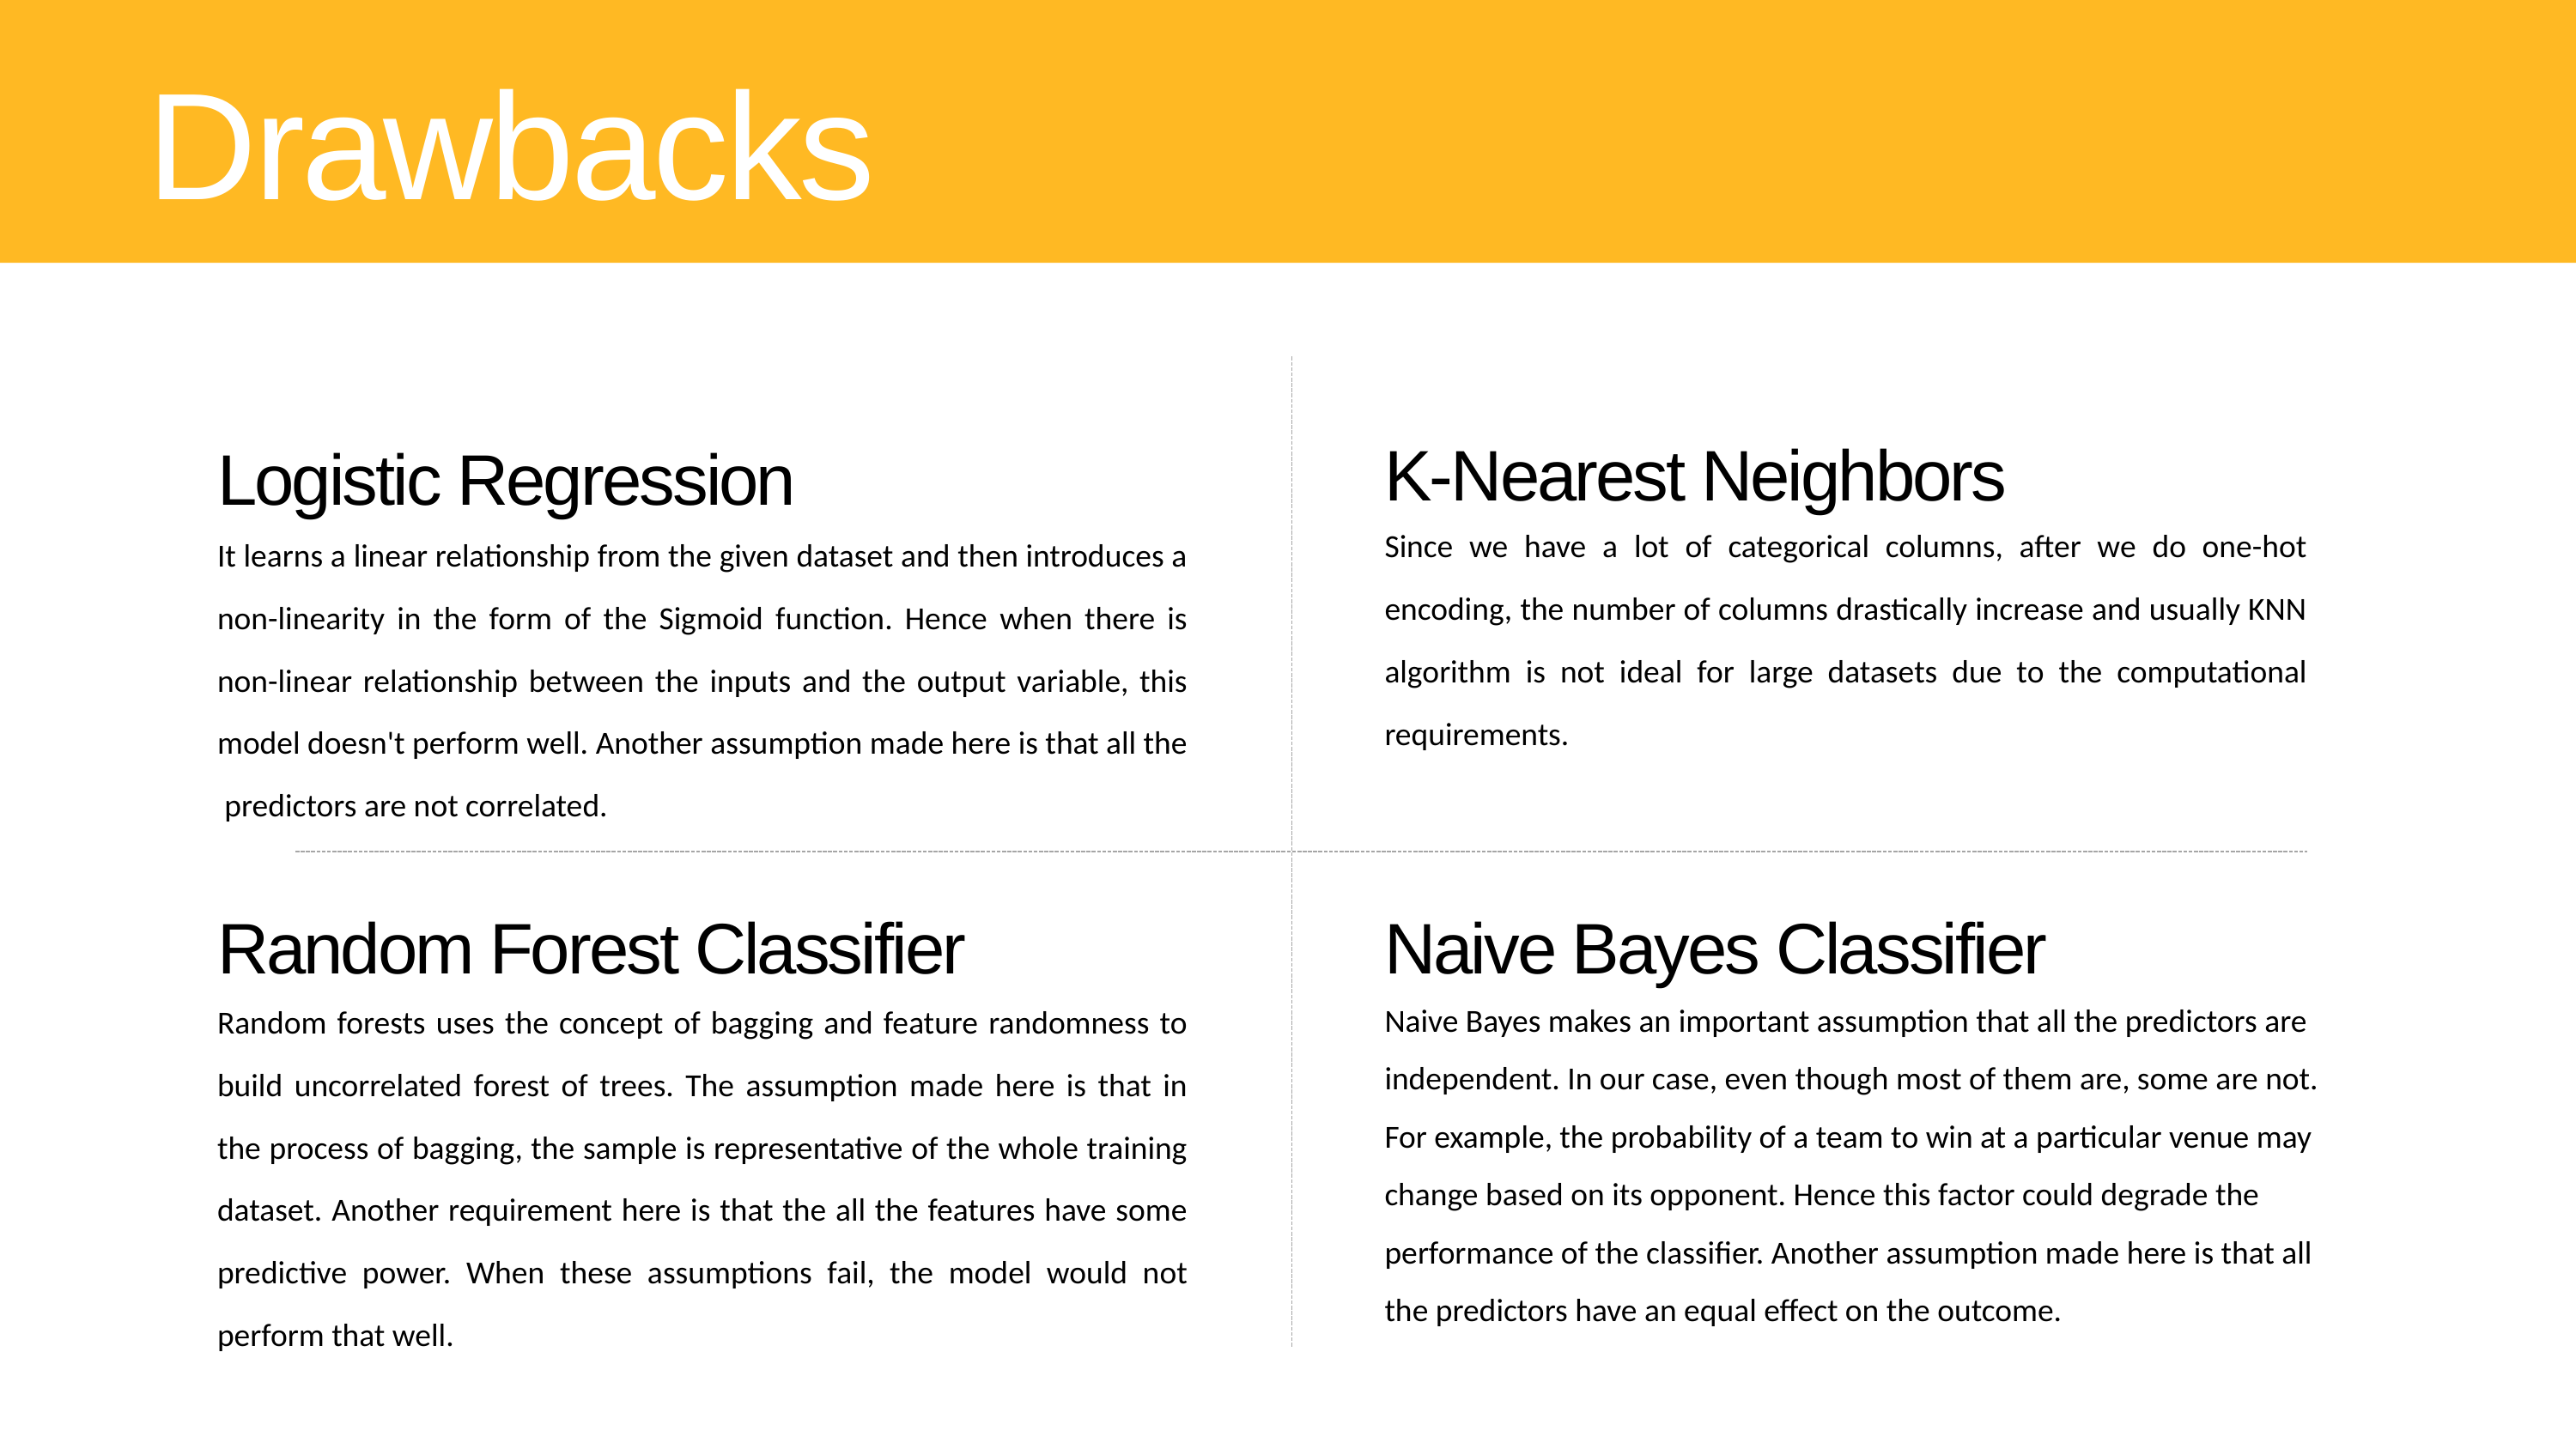

Drawbacks
K-Nearest Neighbors
Logistic Regression
Since we have a lot of categorical columns, after we do one-hot encoding, the number of columns drastically increase and usually KNN algorithm is not ideal for large datasets due to the computational requirements.
It learns a linear relationship from the given dataset and then introduces a non-linearity in the form of the Sigmoid function. Hence when there is non-linear relationship between the inputs and the output variable, this model doesn't perform well. Another assumption made here is that all the  predictors are not correlated.
Random Forest Classifier
Naive Bayes Classifier
Random forests uses the concept of bagging and feature randomness to build uncorrelated forest of trees. The assumption made here is that in the process of bagging, the sample is representative of the whole training dataset. Another requirement here is that the all the features have some predictive power. When these assumptions fail, the model would not perform that well.
Naive Bayes makes an important assumption that all the predictors are independent. In our case, even though most of them are, some are not. For example, the probability of a team to win at a particular venue may change based on its opponent. Hence this factor could degrade the performance of the classifier. Another assumption made here is that all the predictors have an equal effect on the outcome.